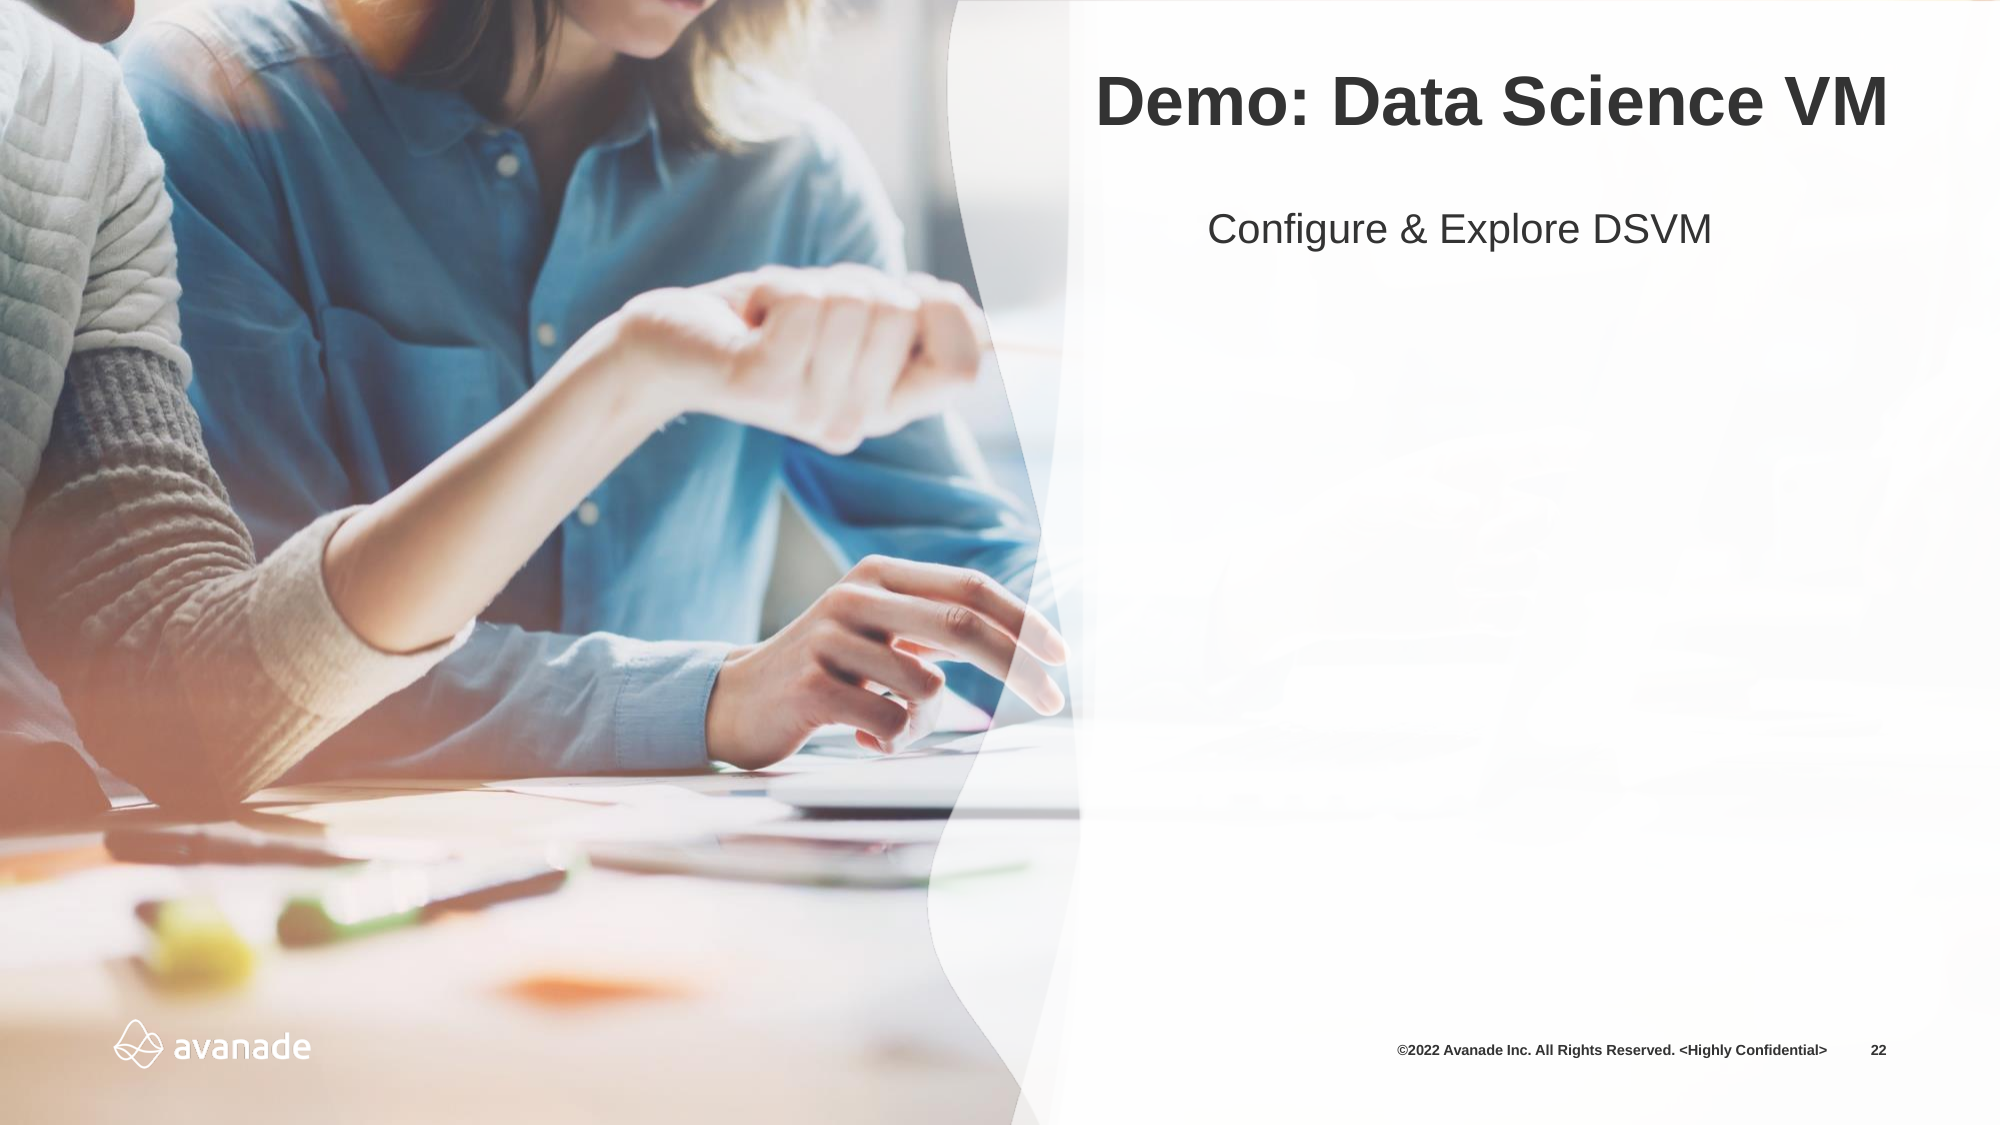

# Demo: Data Science VM
Configure & Explore DSVM